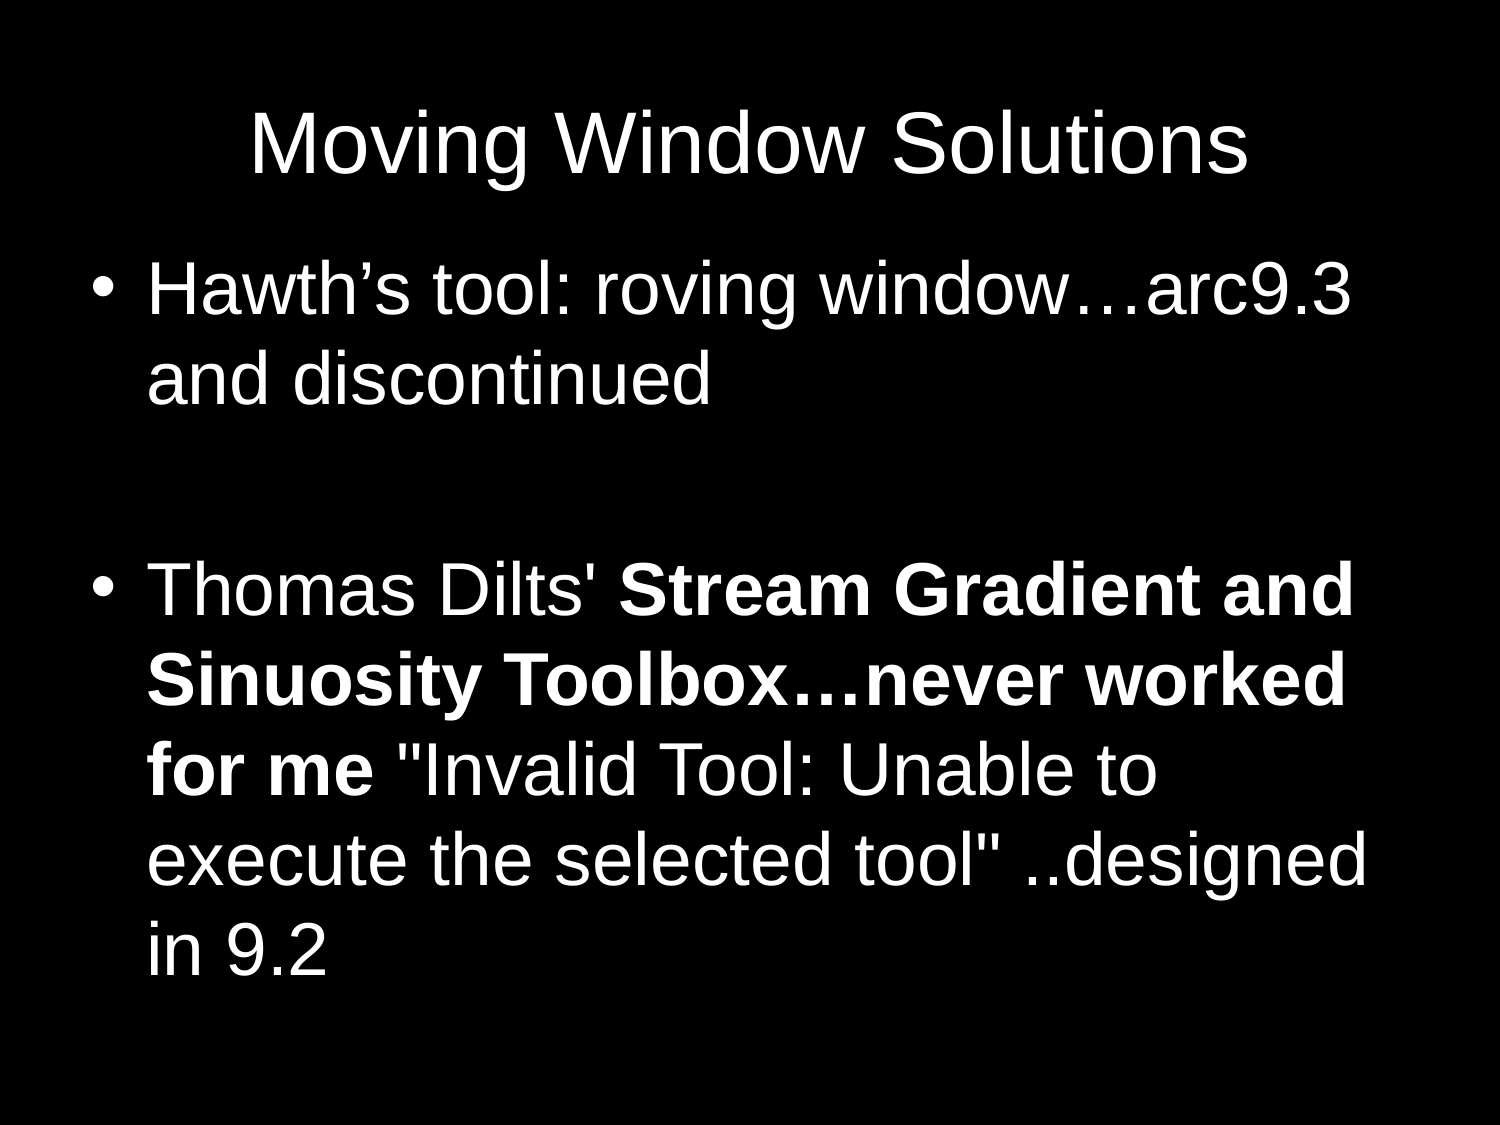

# Moving Window Solutions
Hawth’s tool: roving window…arc9.3 and discontinued

Thomas Dilts' Stream Gradient and Sinuosity Toolbox…never worked for me "Invalid Tool: Unable to execute the selected tool" ..designed in 9.2